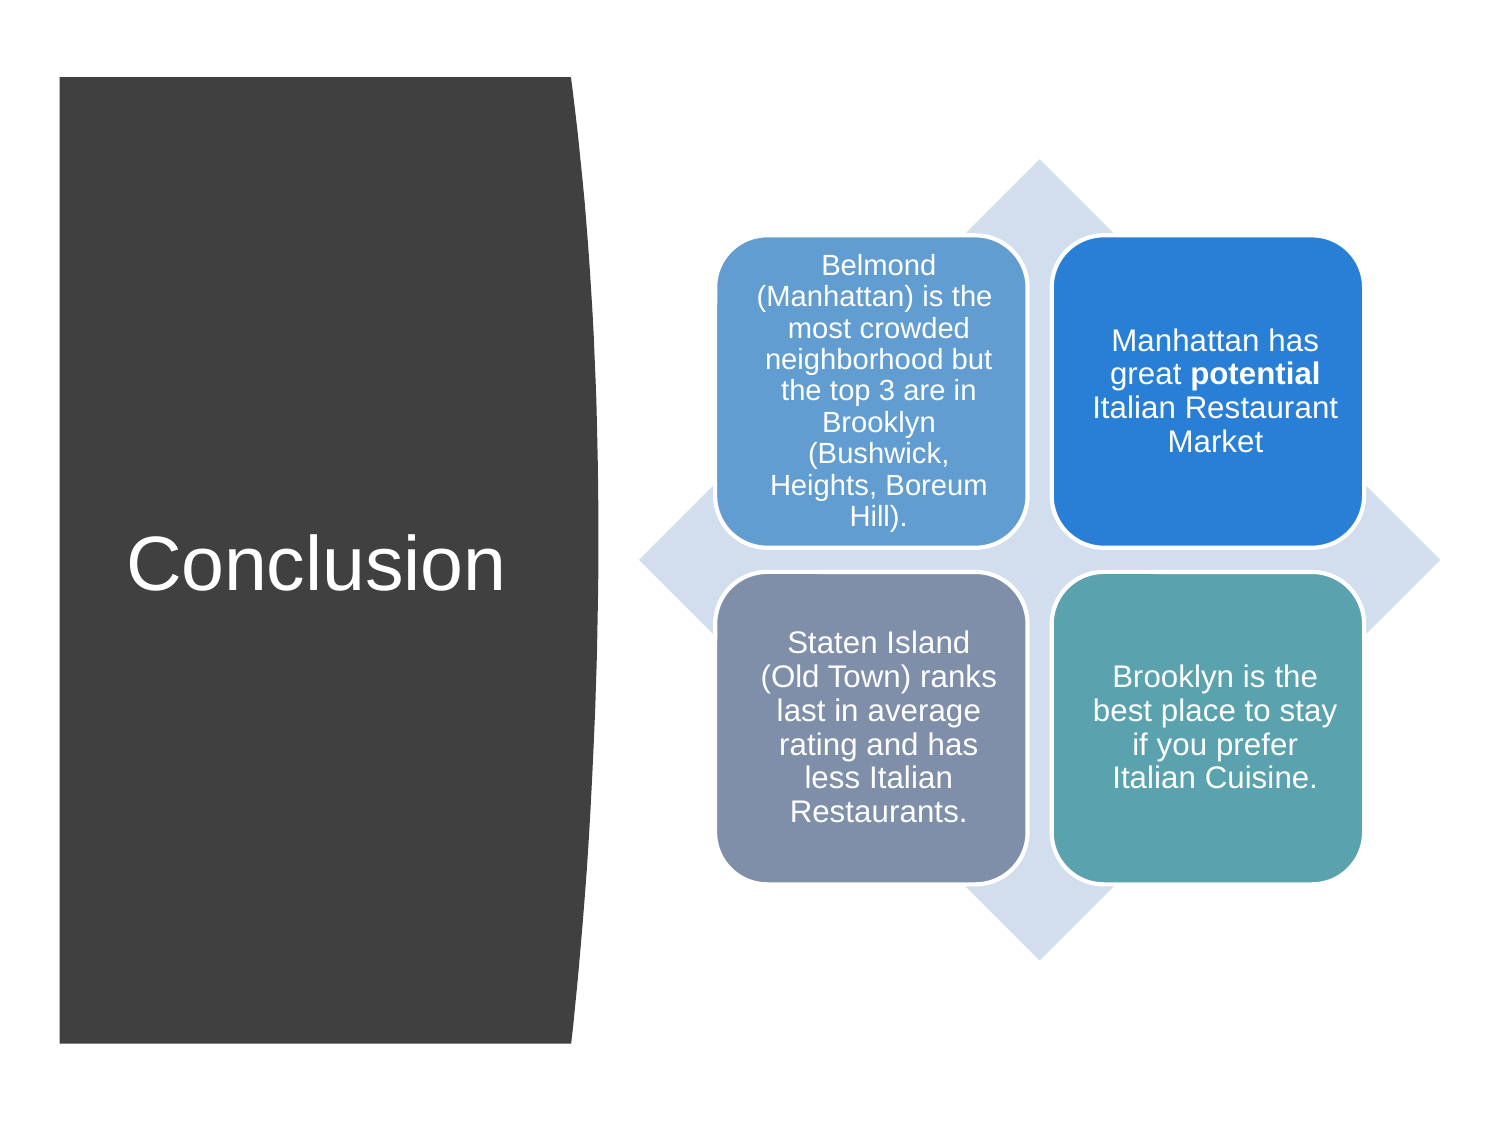

Belmond (Manhattan) is the  most crowded neighborhood but the top 3 are in Brooklyn (Bushwick, Heights, Boreum Hill).
Manhattan has great potential Italian Restaurant Market
Staten Island (Old Town) ranks last in average rating and has less Italian Restaurants.
Brooklyn is the best place to stay if you prefer Italian Cuisine.
Conclusion